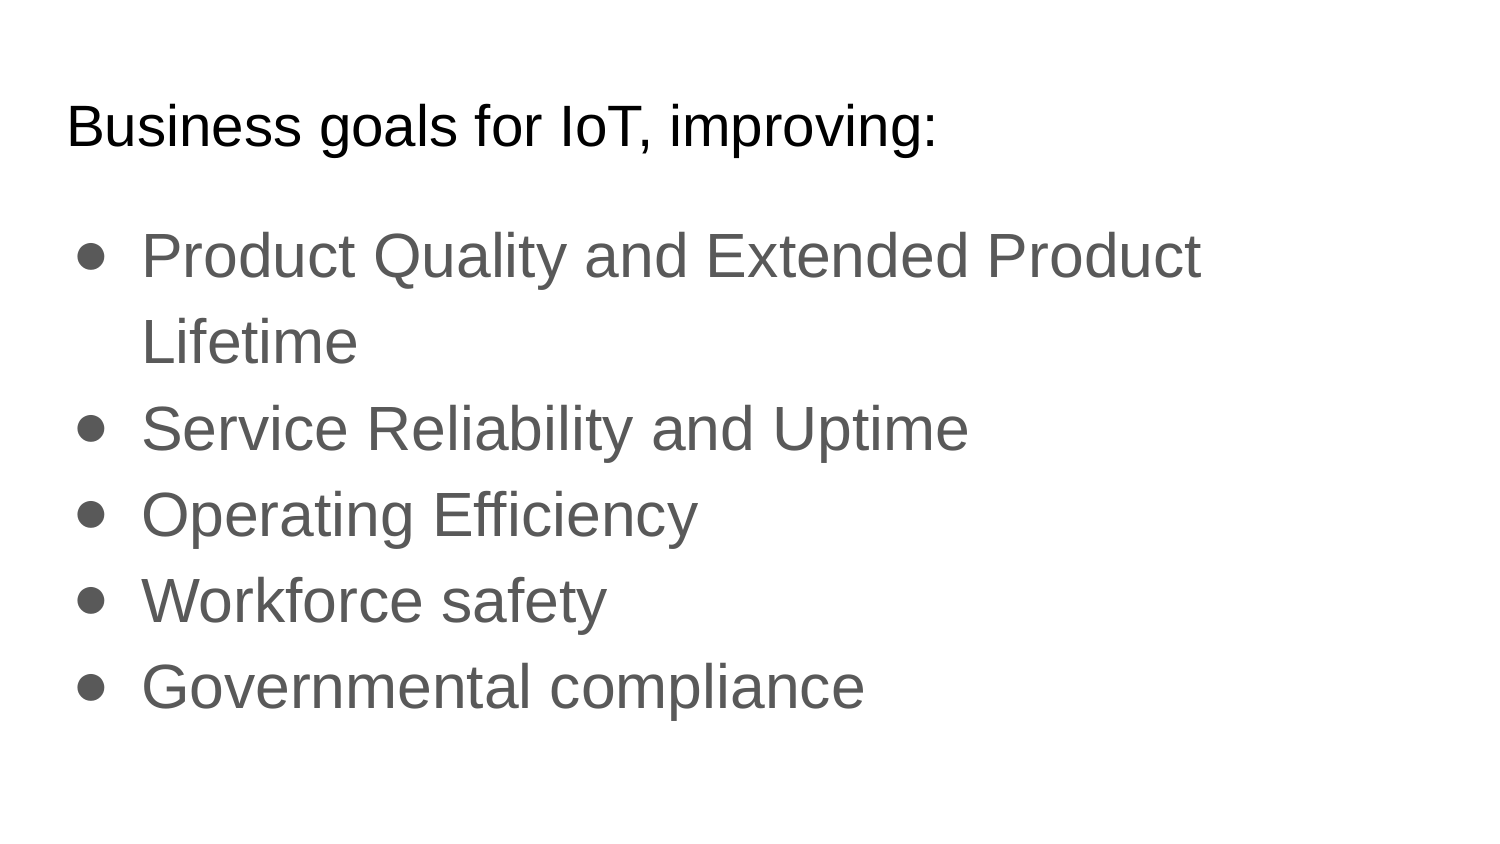

# Business goals for IoT, improving:
Product Quality and Extended Product Lifetime
Service Reliability and Uptime
Operating Efficiency
Workforce safety
Governmental compliance